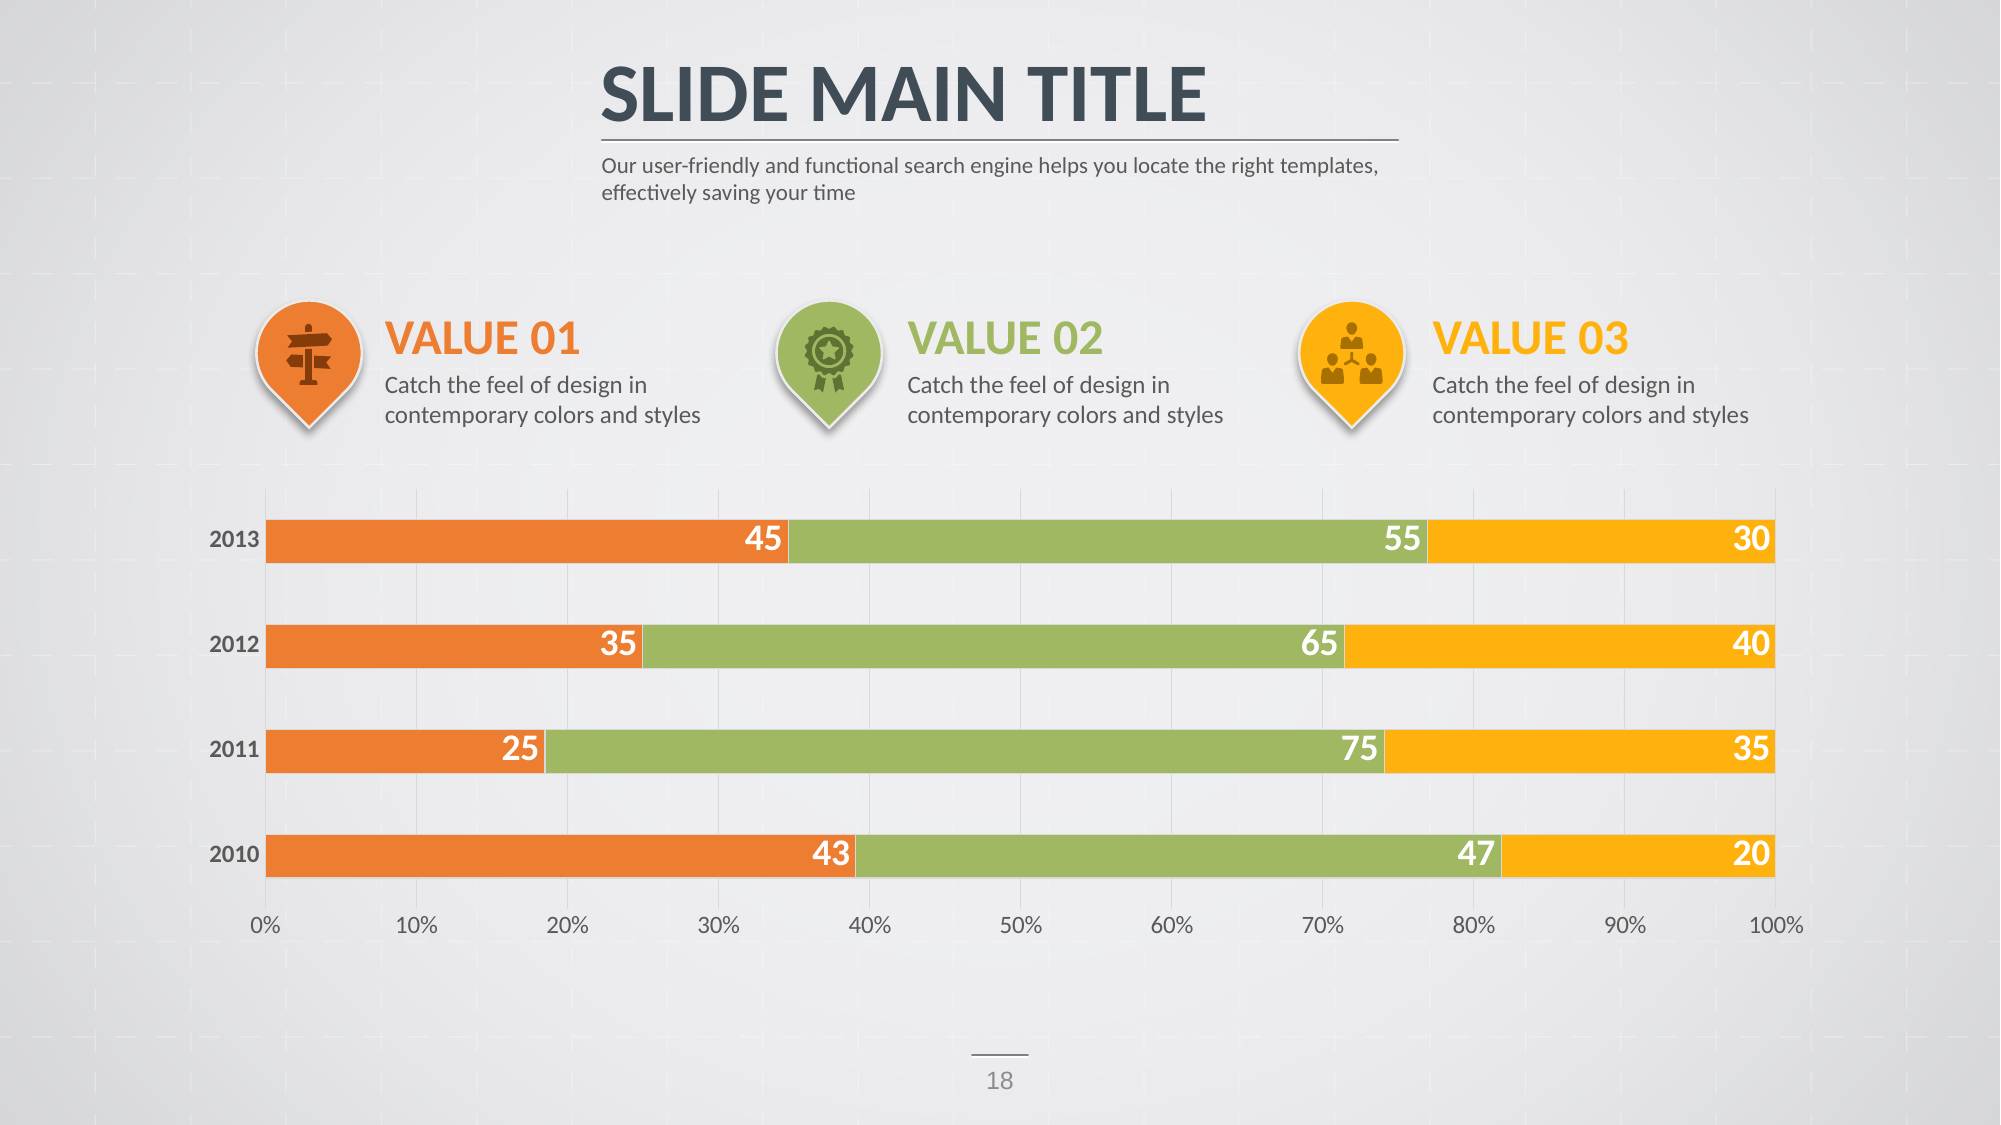

SLIDE MAIN TITLE
Our user-friendly and functional search engine helps you locate the right templates, effectively saving your time
VALUE 01
Catch the feel of design in contemporary colors and styles

VALUE 02
Catch the feel of design in contemporary colors and styles

VALUE 03
Catch the feel of design in contemporary colors and styles

### Chart

| Category | Value  1 | Value  2 | Value 3 |
|---|---|---|---|
| 2010 | 43.0 | 47.0 | 20.0 |
| 2011 | 25.0 | 75.0 | 35.0 |
| 2012 | 35.0 | 65.0 | 40.0 |
| 2013 | 45.0 | 55.0 | 30.0 |
18